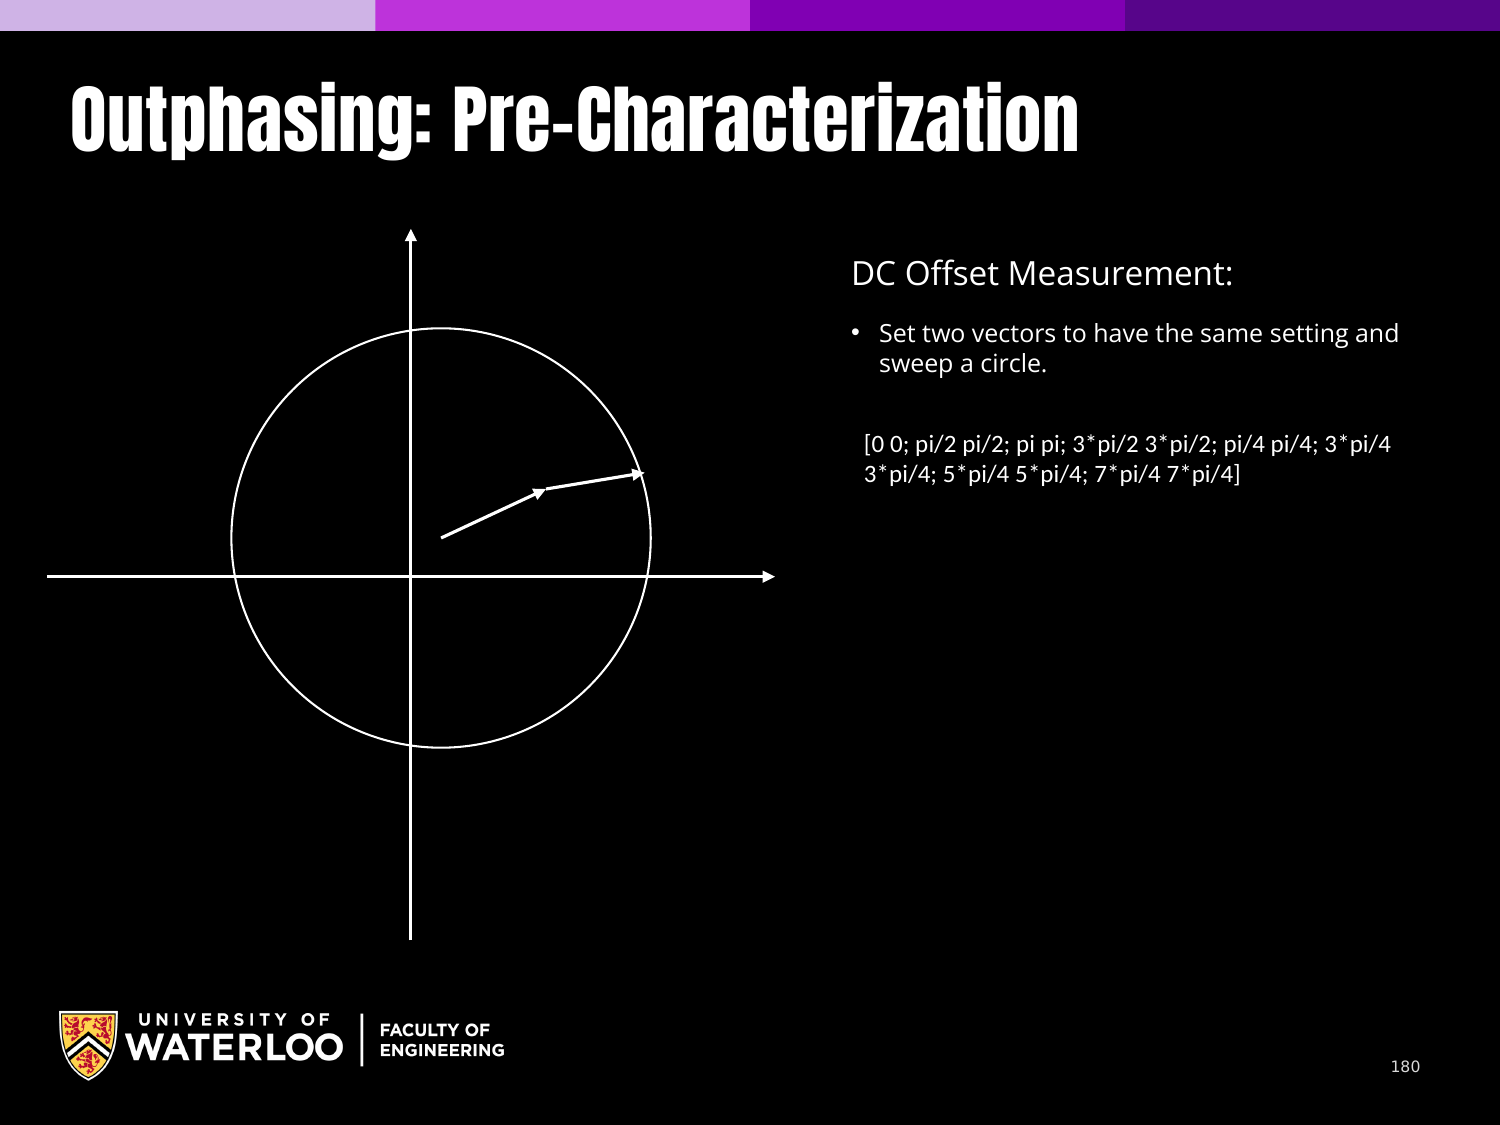

Outphasing: Pre-Characterization
DC Offset Measurement:
Set two vectors to have the same setting and sweep a circle.

[0 0; pi/2 pi/2; pi pi; 3*pi/2 3*pi/2; pi/4 pi/4; 3*pi/4 3*pi/4; 5*pi/4 5*pi/4; 7*pi/4 7*pi/4]
180